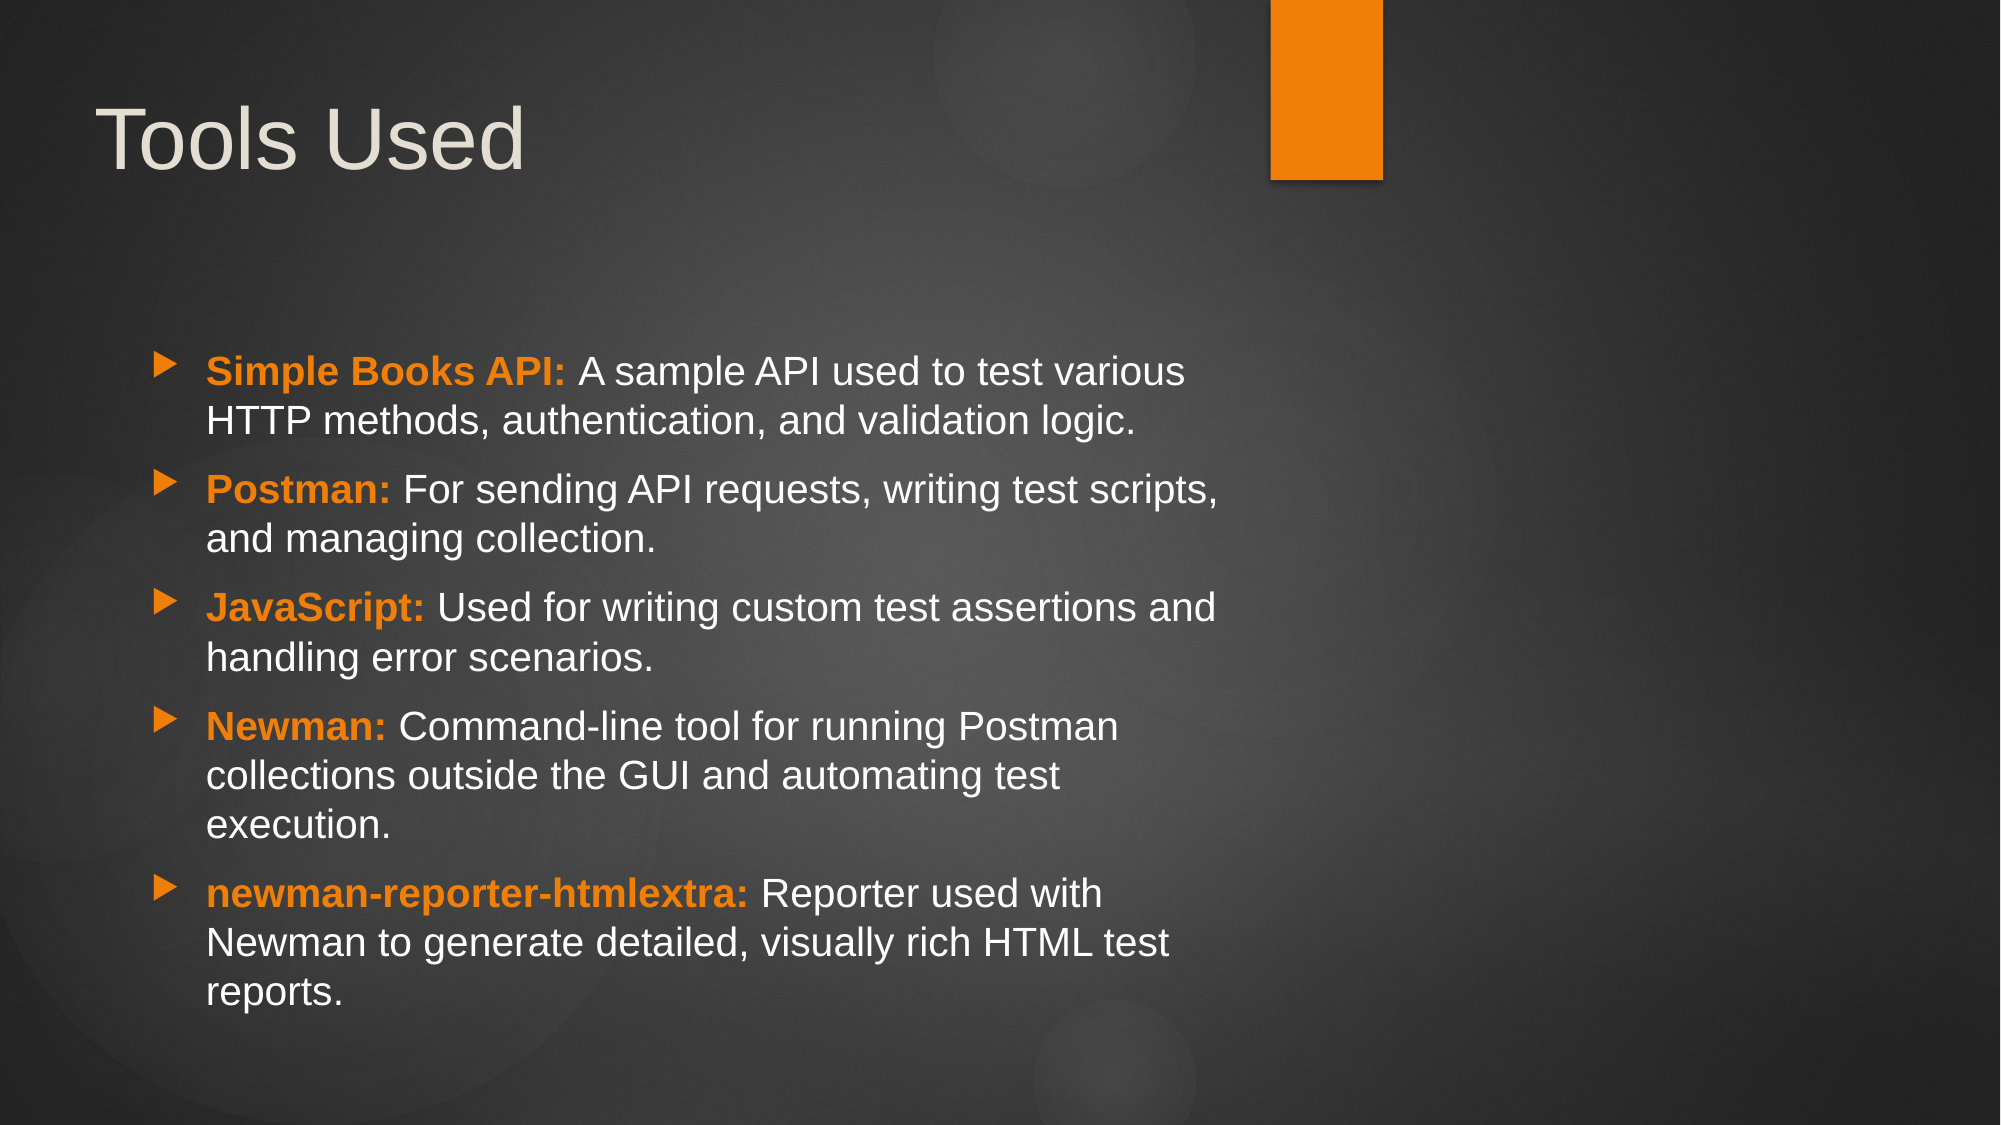

# Tools Used
Simple Books API: A sample API used to test various HTTP methods, authentication, and validation logic.
Postman: For sending API requests, writing test scripts, and managing collection.
JavaScript: Used for writing custom test assertions and handling error scenarios.
Newman: Command-line tool for running Postman collections outside the GUI and automating test execution.
newman-reporter-htmlextra: Reporter used with Newman to generate detailed, visually rich HTML test reports.